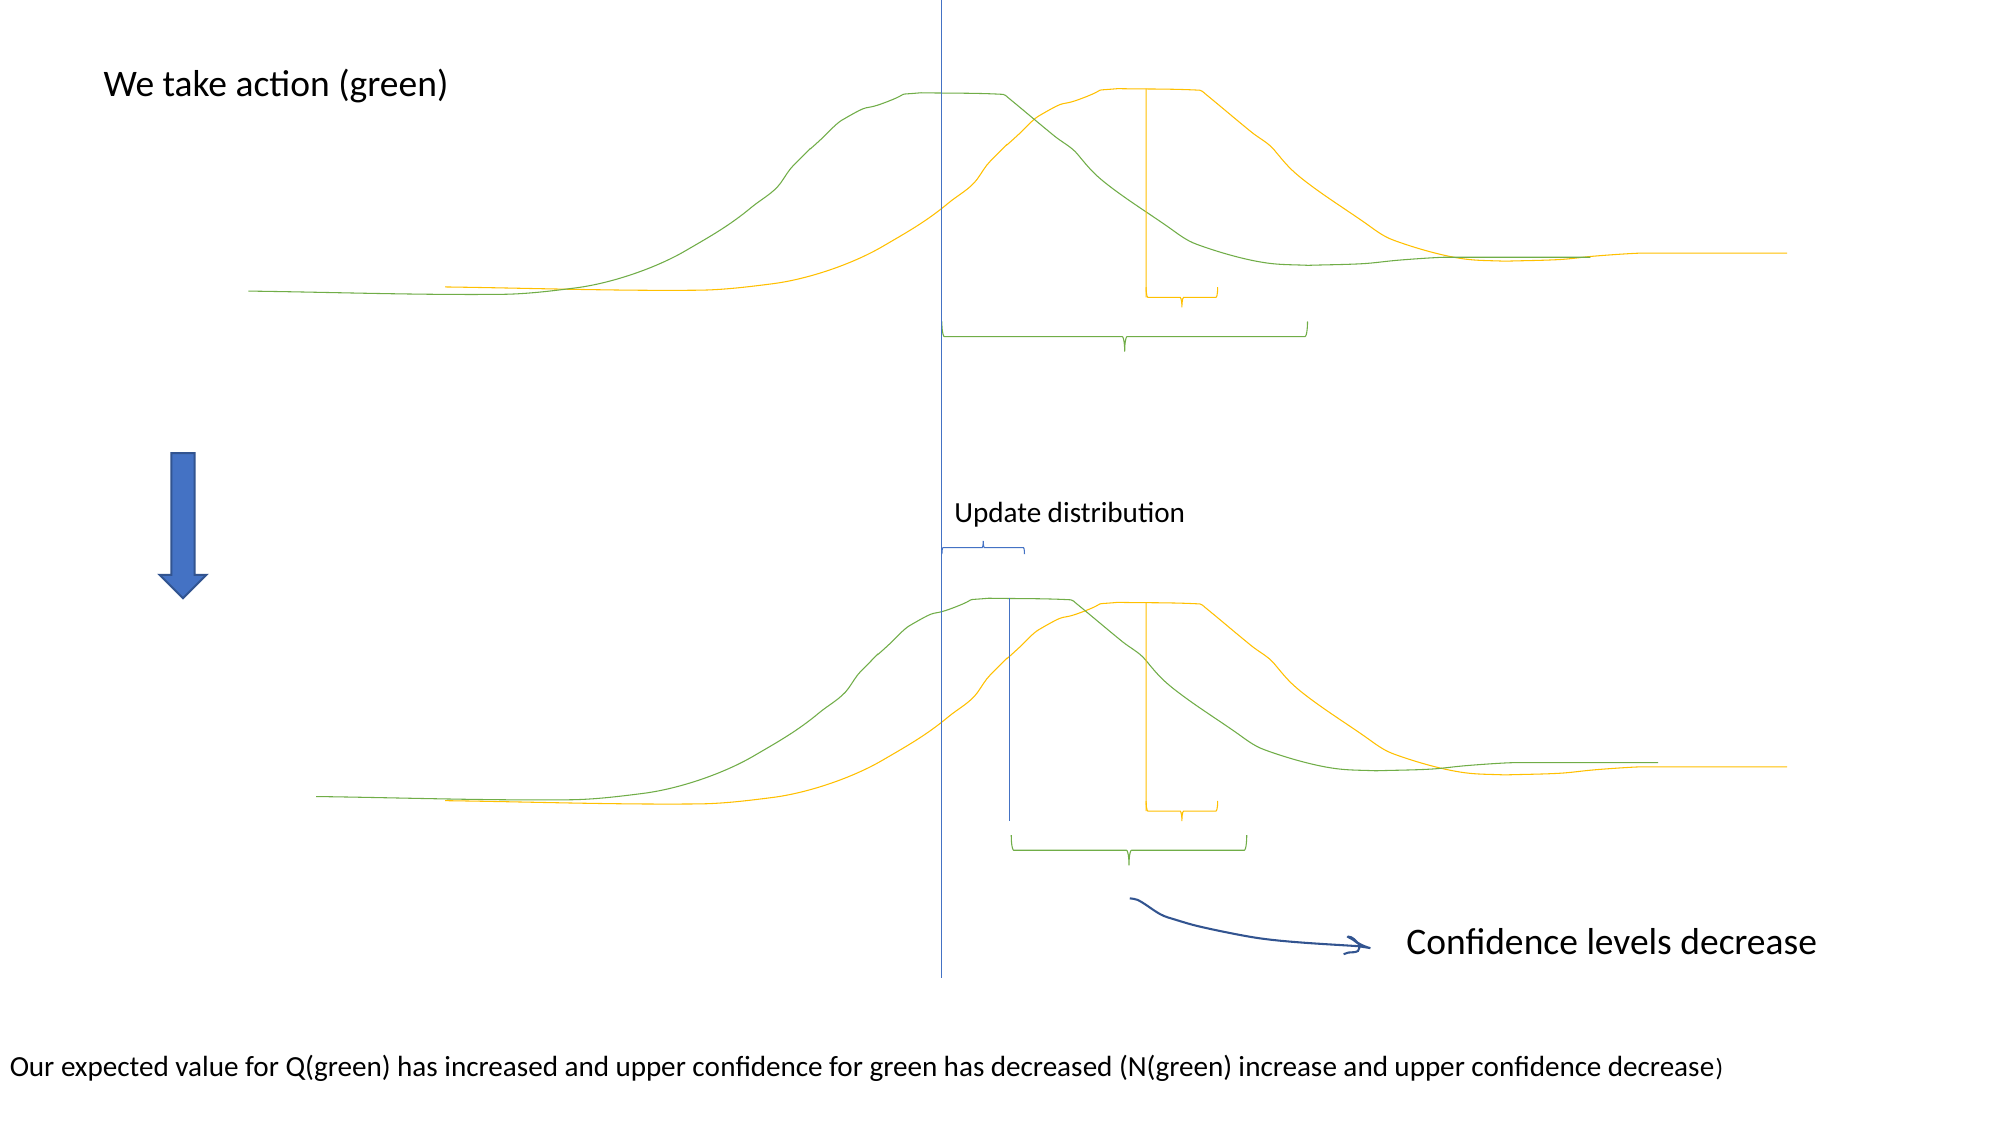

We take action (green)

Update distribution

Confidence levels decrease
Our expected value for Q(green) has increased and upper confidence for green has decreased (N(green) increase and upper confidence decrease)